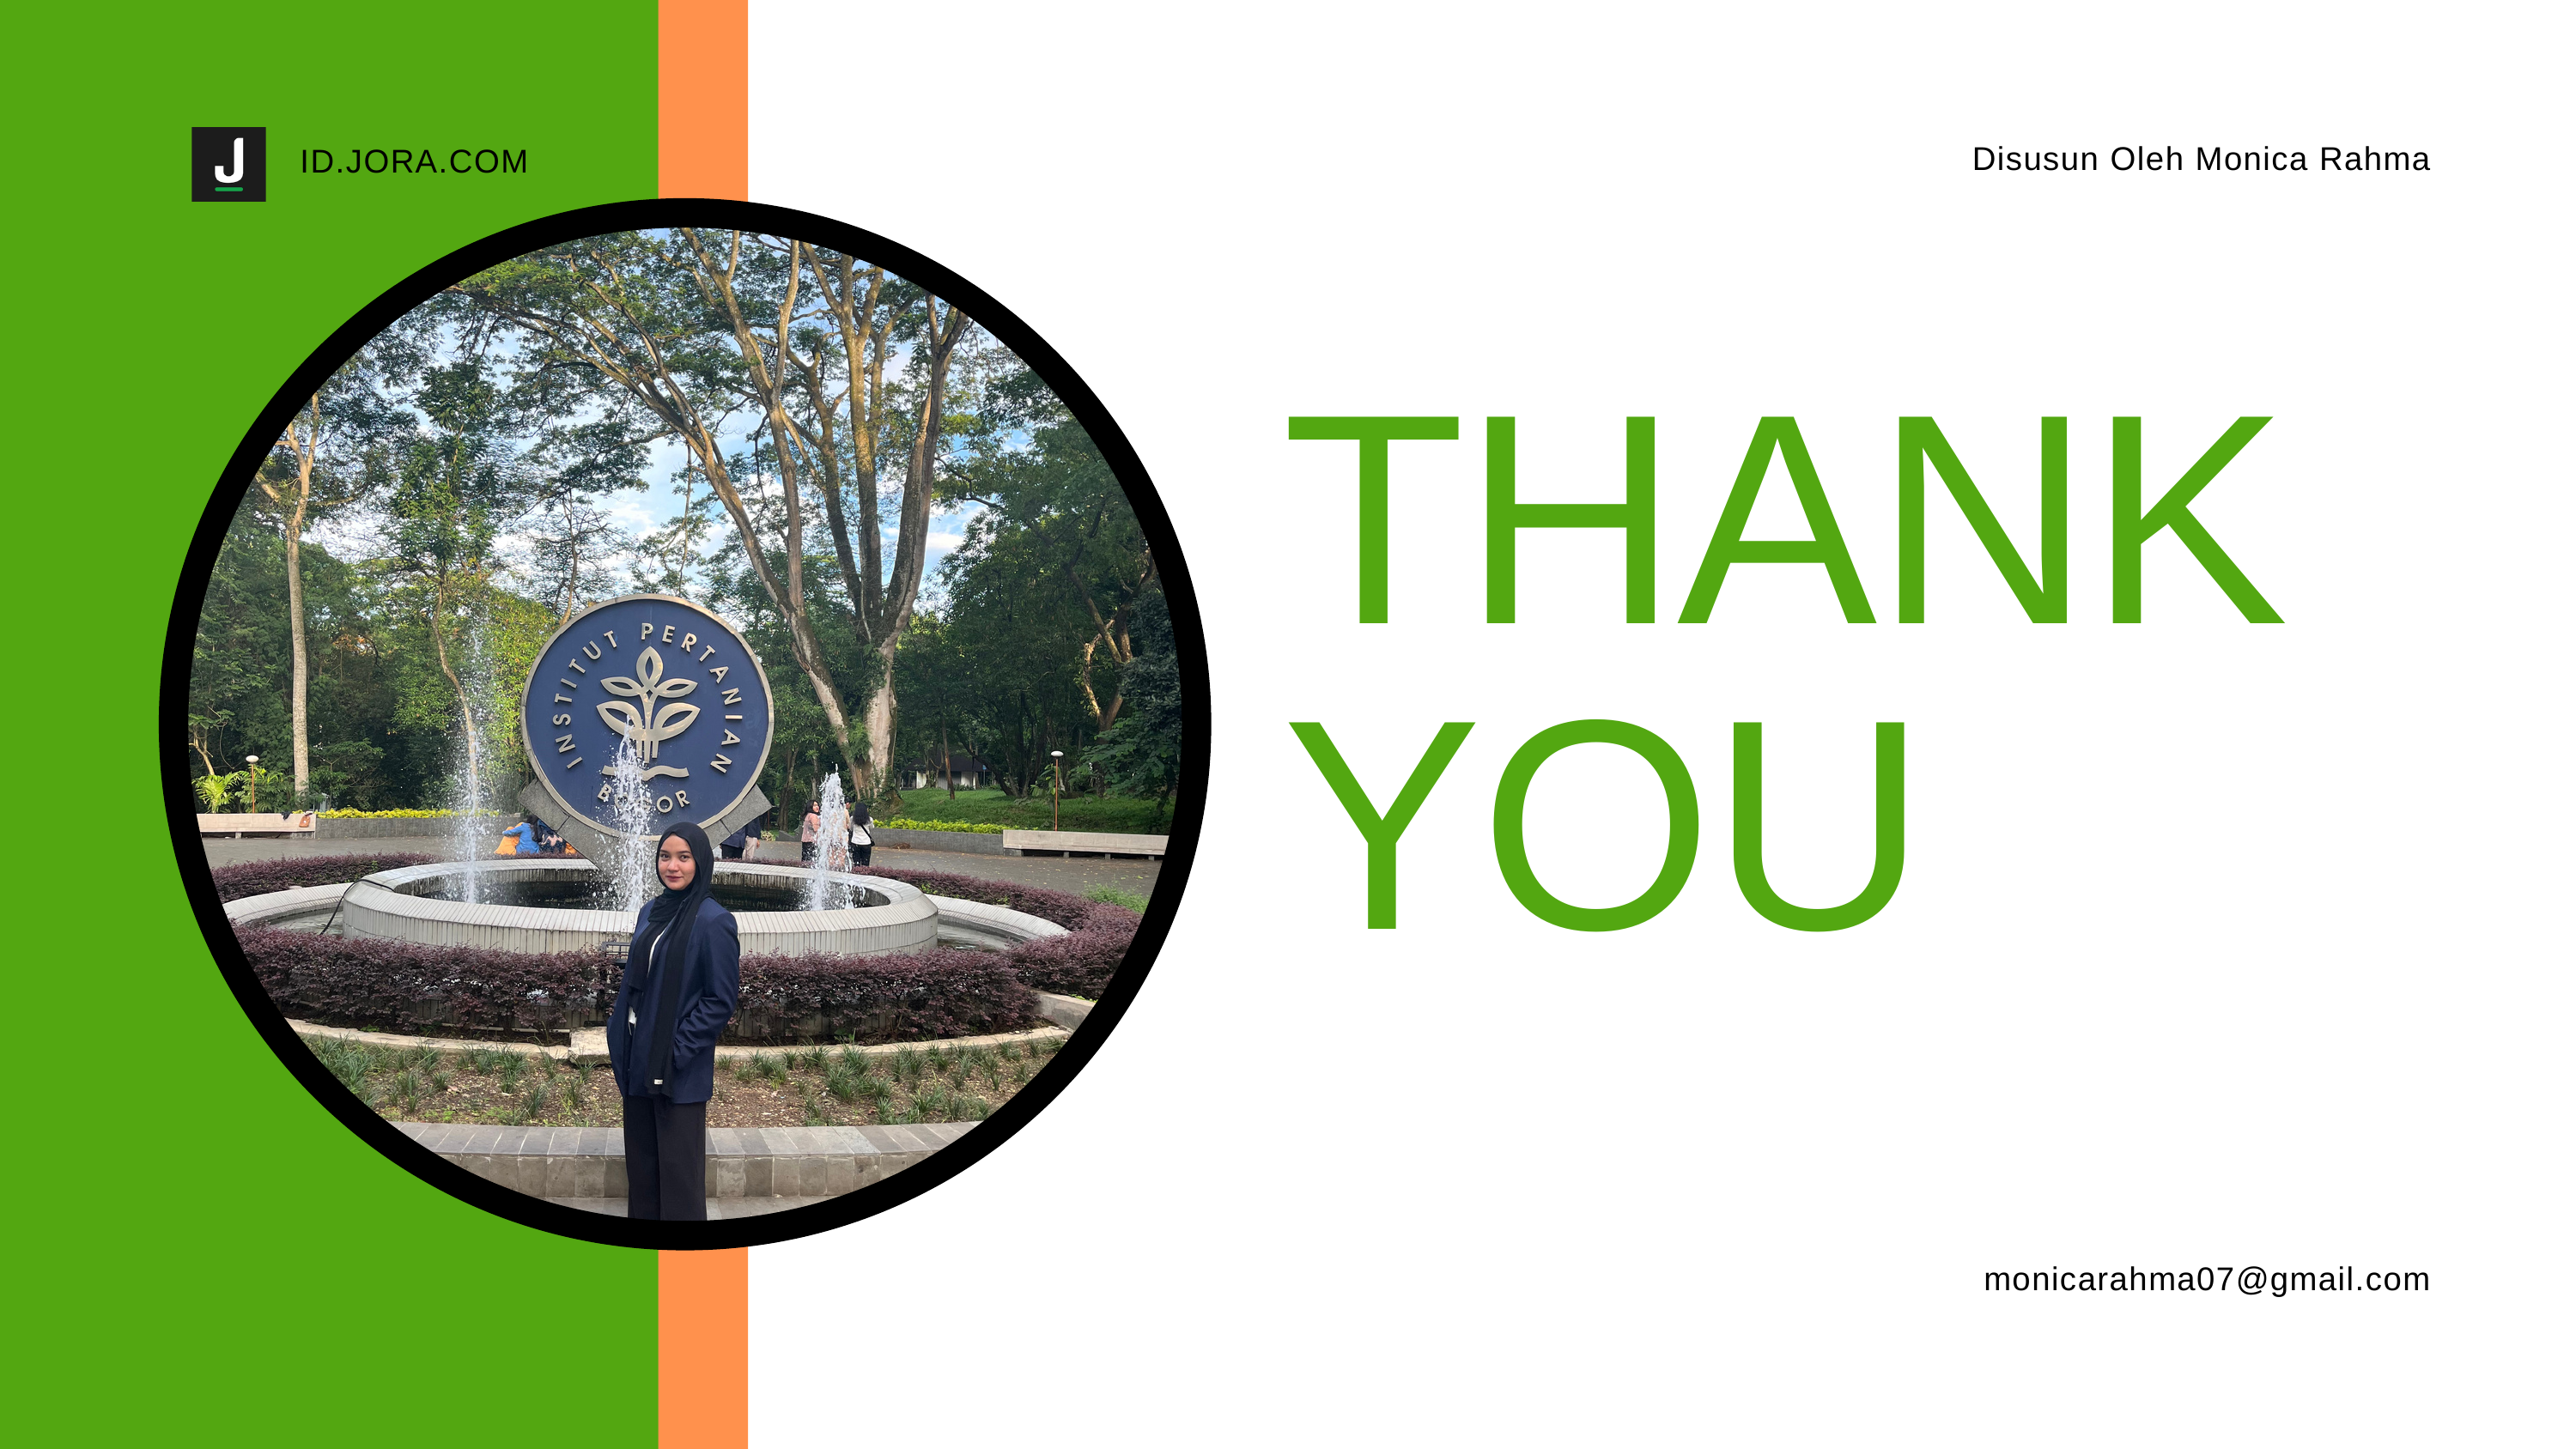

ID.JORA.COM
Disusun Oleh Monica Rahma

THANK
YOU
monicarahma07@gmail.com